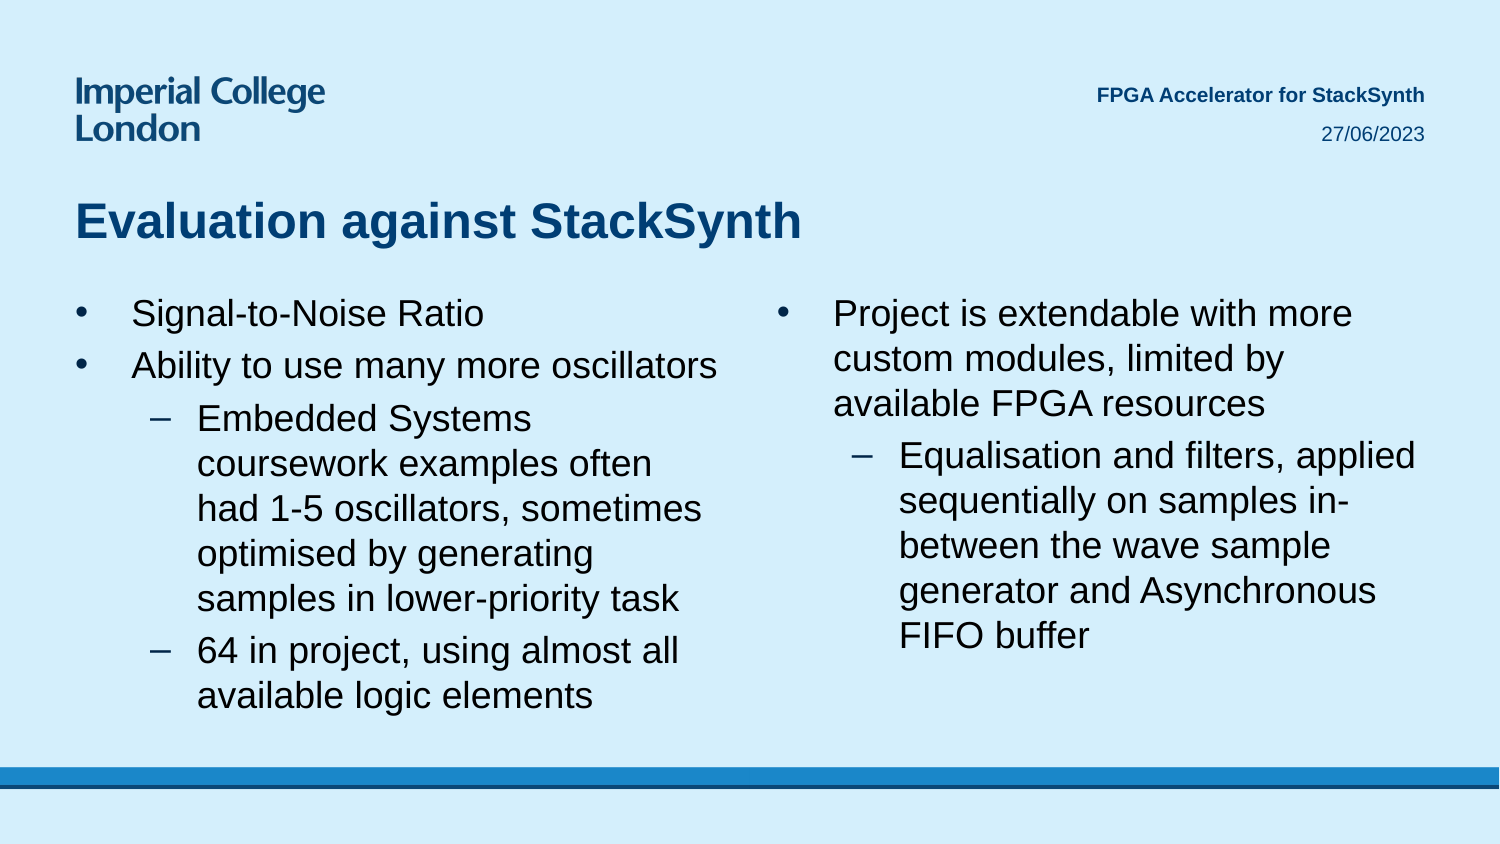

FPGA Accelerator for StackSynth

27/06/2023

# Evaluation against StackSynth
Signal-to-Noise Ratio
Ability to use many more oscillators
Embedded Systems coursework examples often had 1-5 oscillators, sometimes optimised by generating samples in lower-priority task
64 in project, using almost all available logic elements
Project is extendable with more custom modules, limited by available FPGA resources
Equalisation and filters, applied sequentially on samples in-between the wave sample generator and Asynchronous FIFO buffer